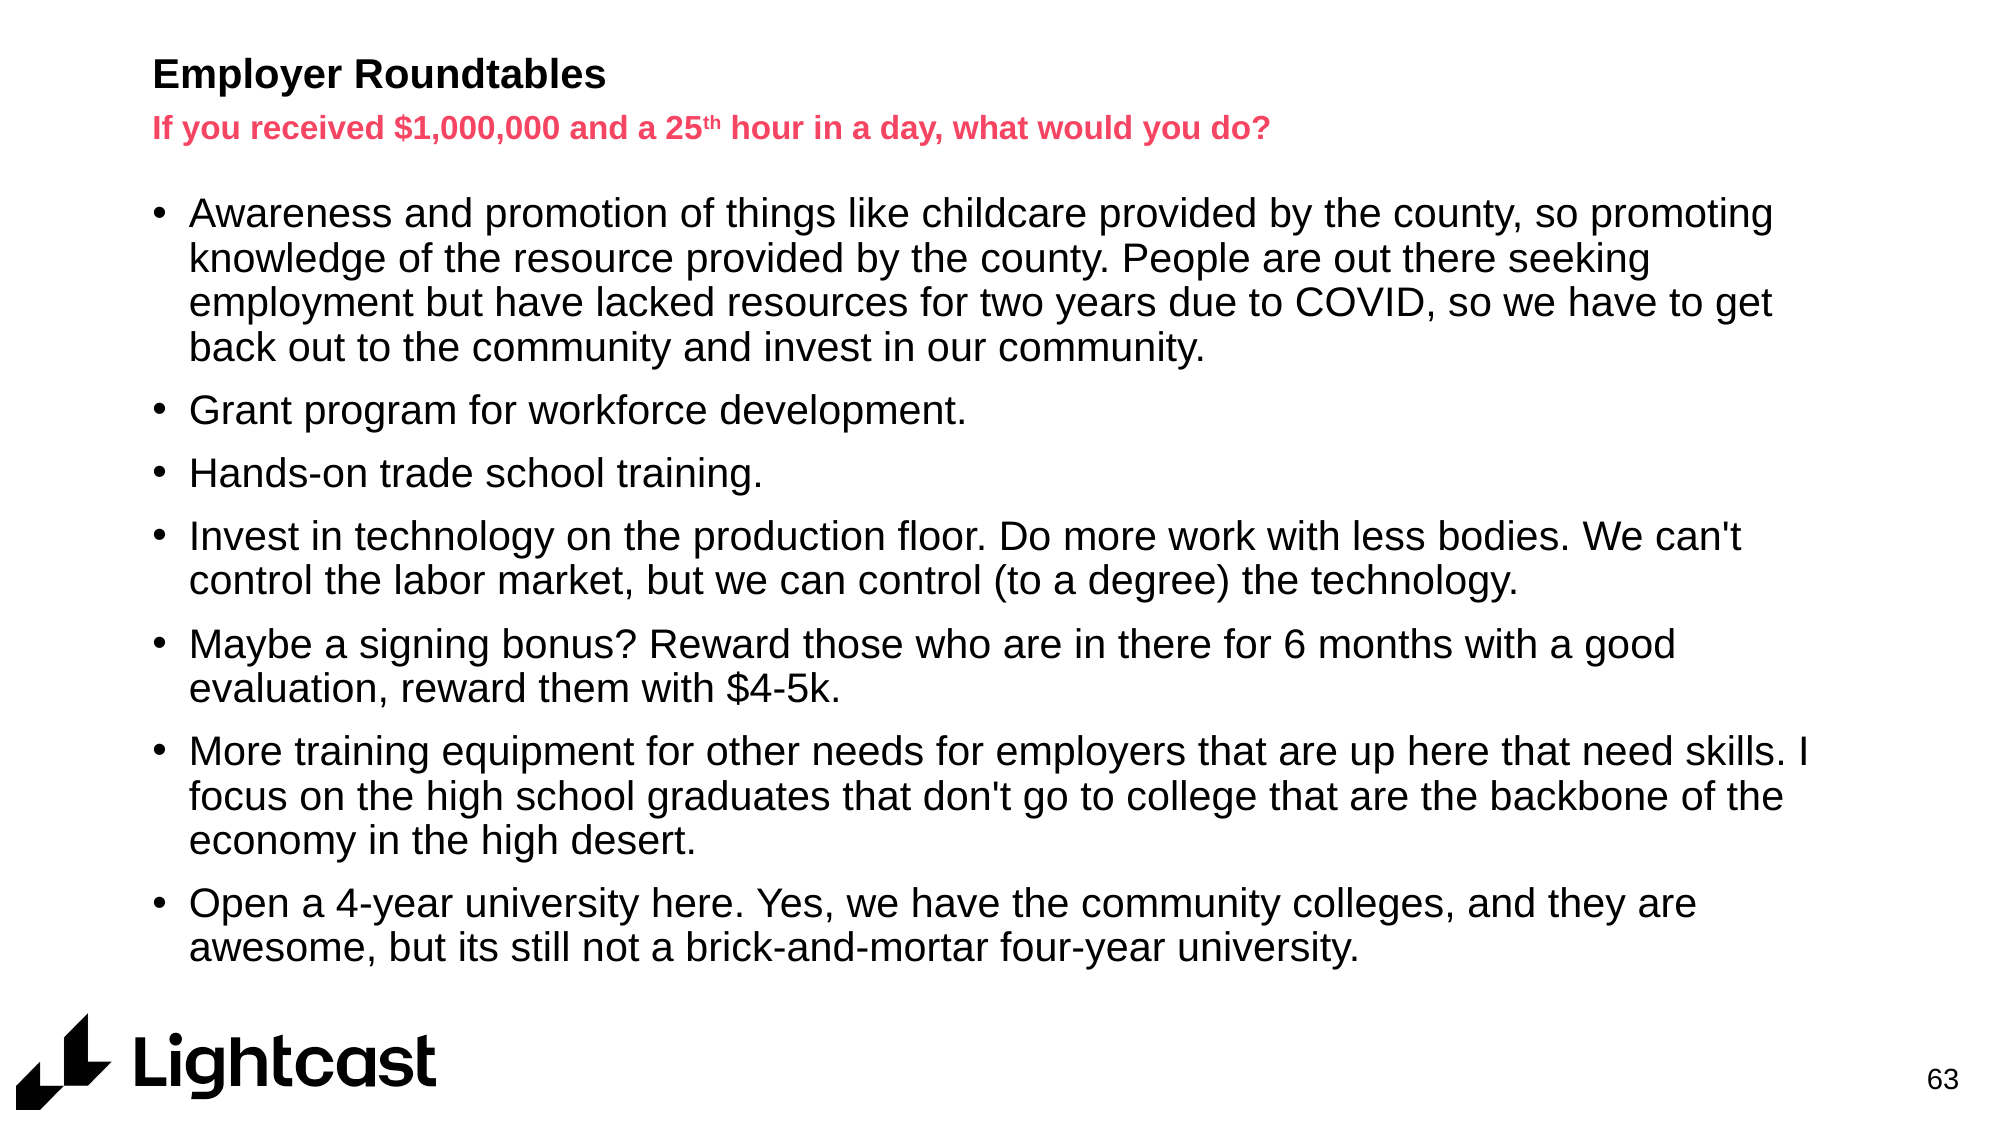

# Employer Roundtables
If you received $1,000,000 and a 25th hour in a day, what would you do?
Awareness and promotion of things like childcare provided by the county, so promoting knowledge of the resource provided by the county. People are out there seeking employment but have lacked resources for two years due to COVID, so we have to get back out to the community and invest in our community.
Grant program for workforce development.
Hands-on trade school training.
Invest in technology on the production floor. Do more work with less bodies. We can't control the labor market, but we can control (to a degree) the technology.
Maybe a signing bonus? Reward those who are in there for 6 months with a good evaluation, reward them with $4-5k.
More training equipment for other needs for employers that are up here that need skills. I focus on the high school graduates that don't go to college that are the backbone of the economy in the high desert.
Open a 4-year university here. Yes, we have the community colleges, and they are awesome, but its still not a brick-and-mortar four-year university.